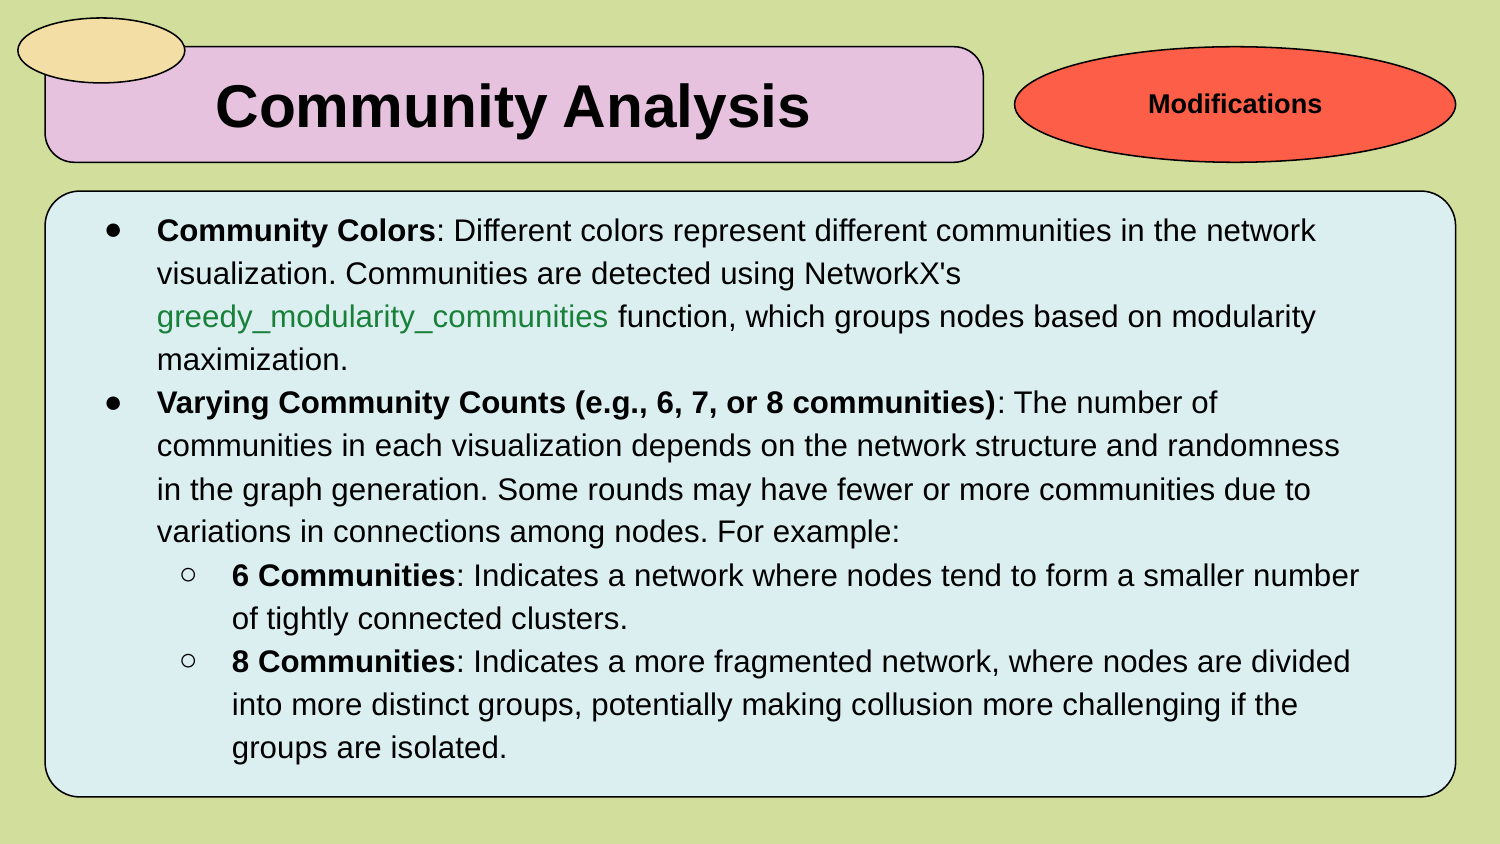

Modifications
# Community Analysis
Community Colors: Different colors represent different communities in the network visualization. Communities are detected using NetworkX's greedy_modularity_communities function, which groups nodes based on modularity maximization.
Varying Community Counts (e.g., 6, 7, or 8 communities): The number of communities in each visualization depends on the network structure and randomness in the graph generation. Some rounds may have fewer or more communities due to variations in connections among nodes. For example:
6 Communities: Indicates a network where nodes tend to form a smaller number of tightly connected clusters.
8 Communities: Indicates a more fragmented network, where nodes are divided into more distinct groups, potentially making collusion more challenging if the groups are isolated.